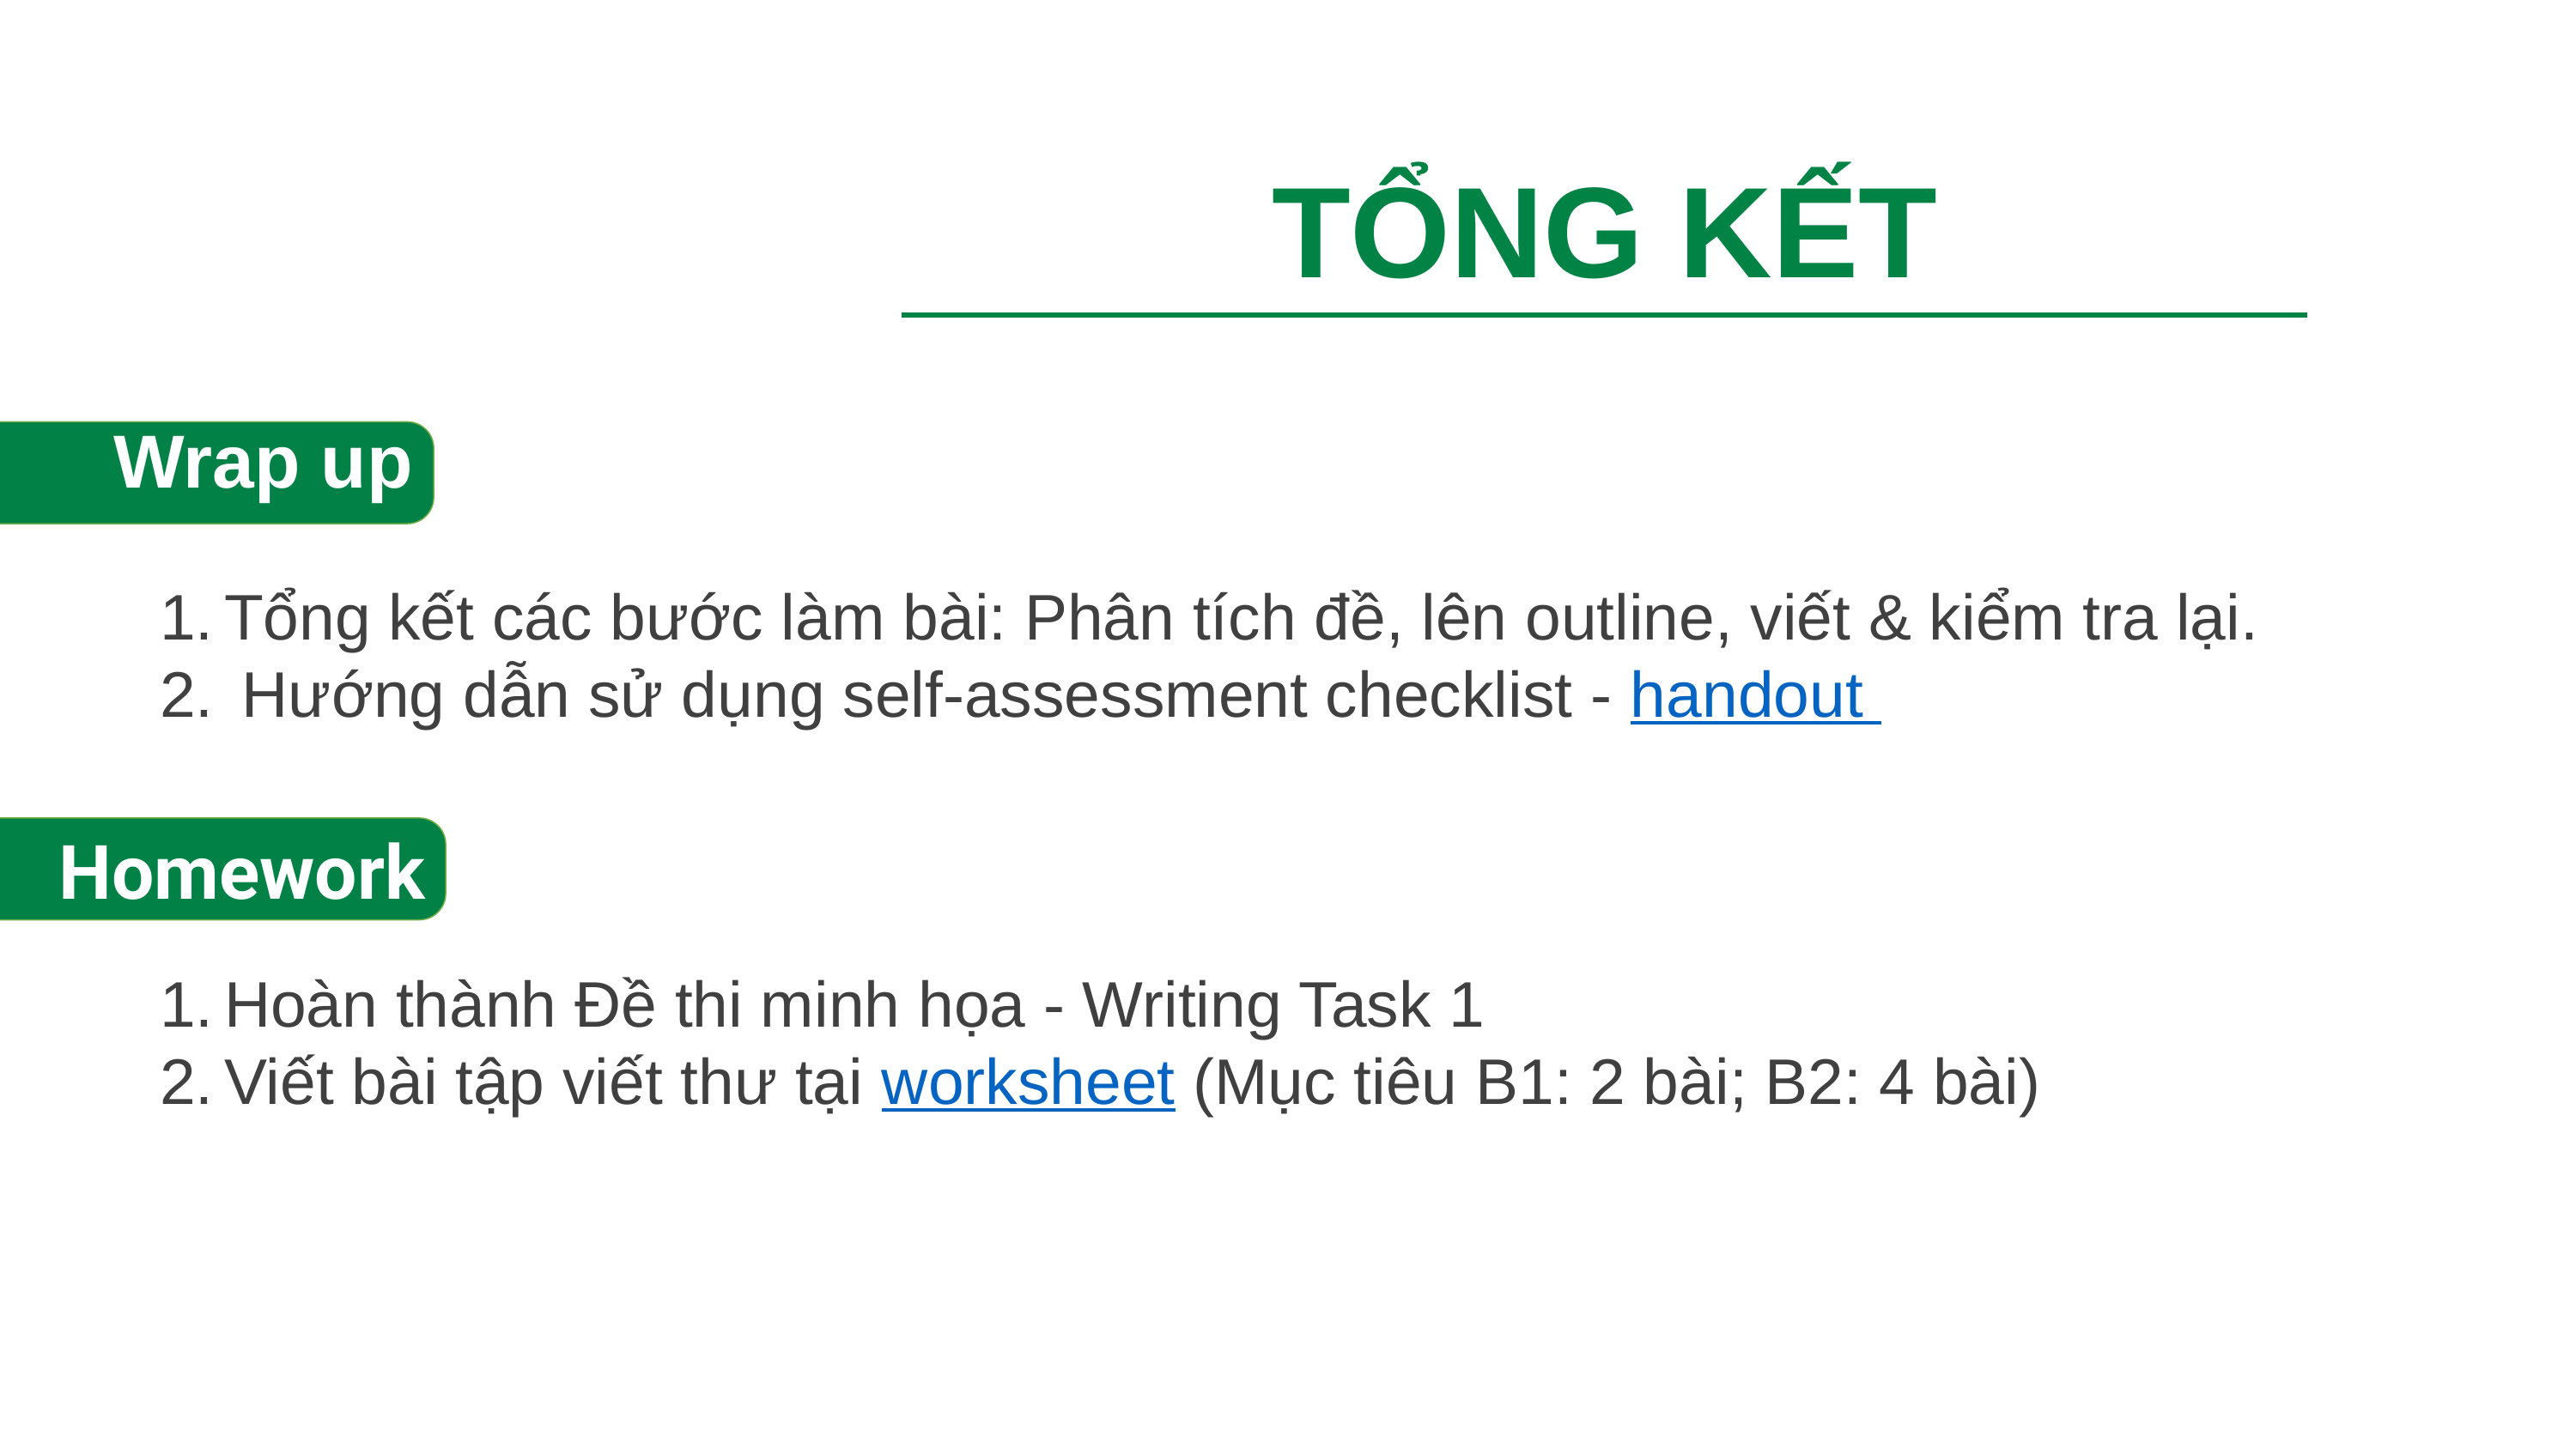

TỔNG KẾT
Wrap up

Tổng kết các bước làm bài: Phân tích đề, lên outline, viết & kiểm tra lại.
 Hướng dẫn sử dụng self-assessment checklist - handout
Homework
Hoàn thành Đề thi minh họa - Writing Task 1
Viết bài tập viết thư tại worksheet (Mục tiêu B1: 2 bài; B2: 4 bài)